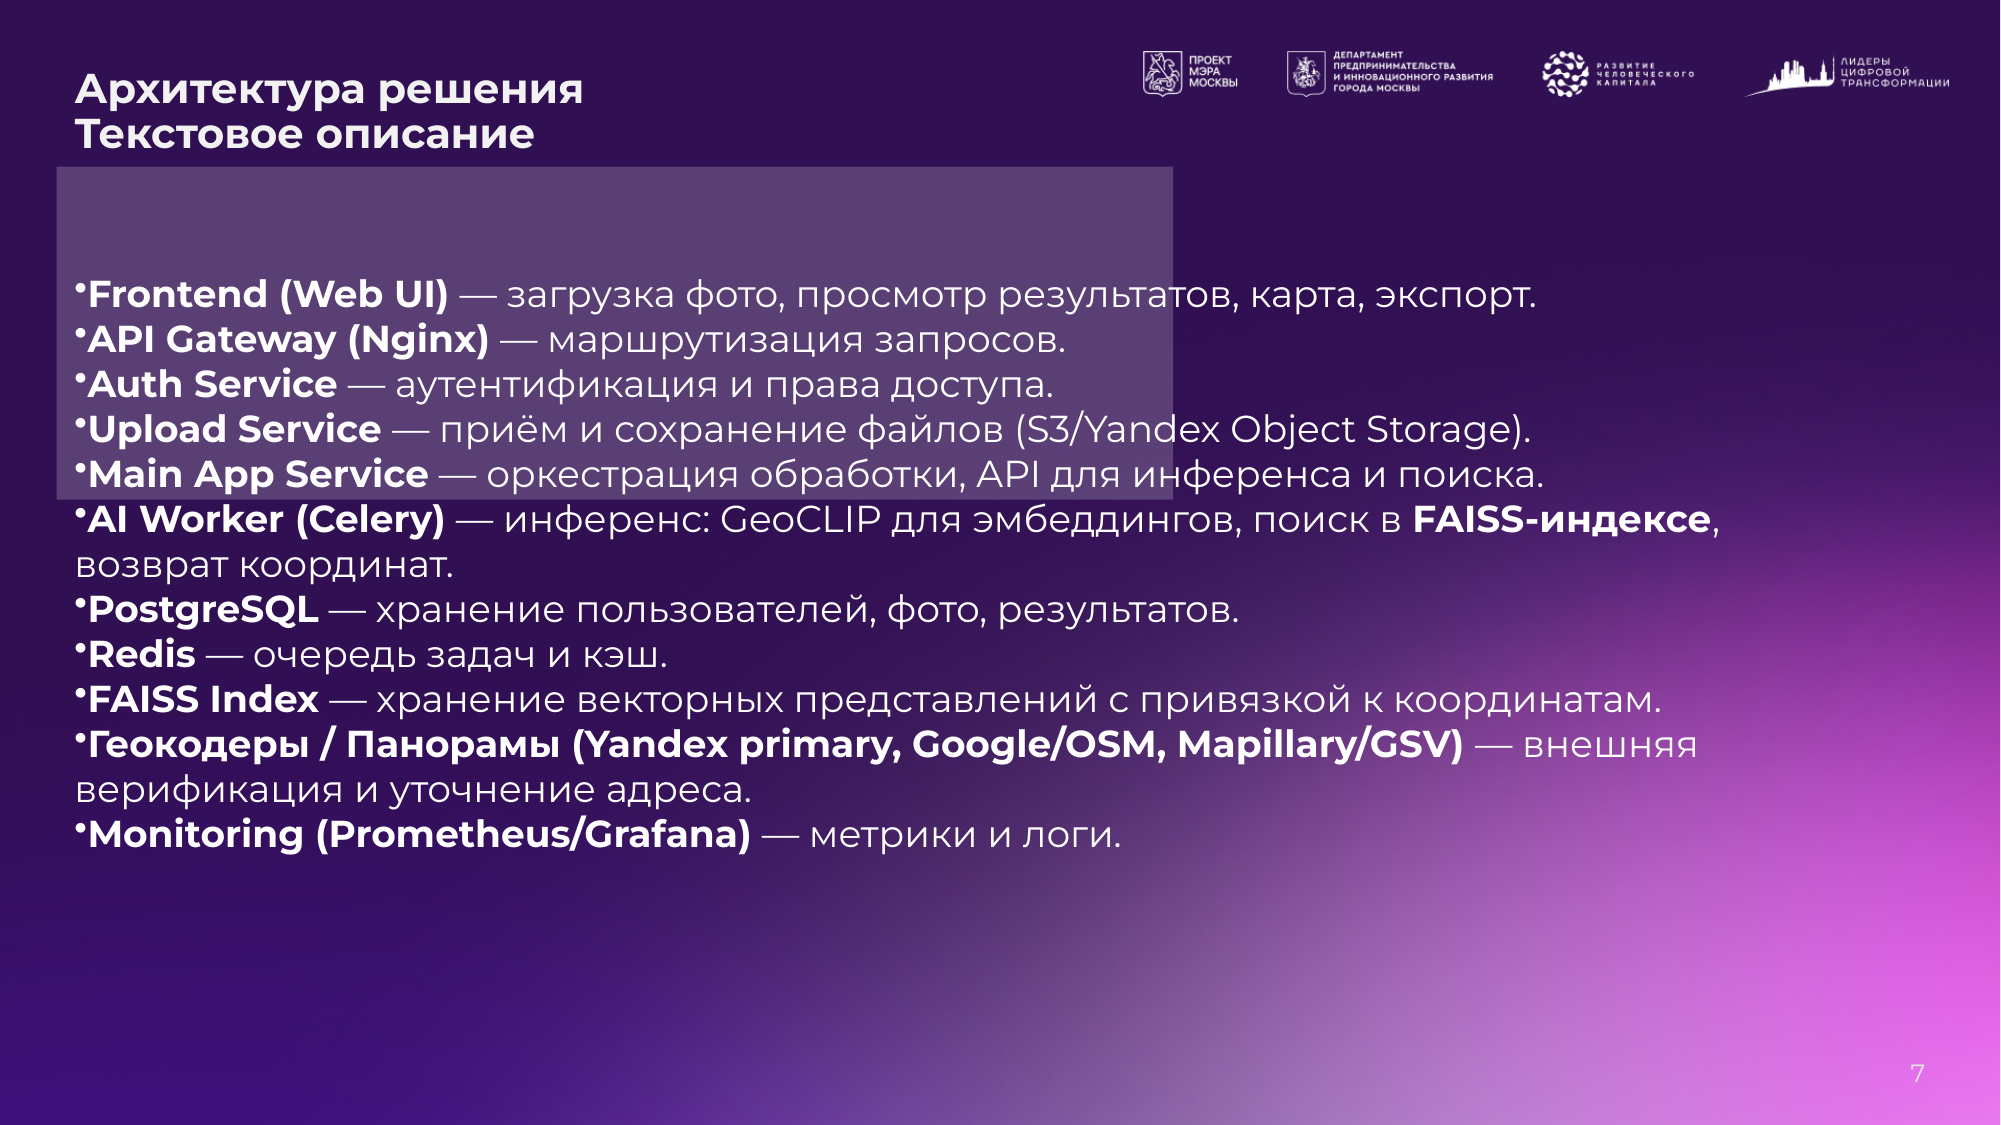

# Архитектура решения Текстовое описание
Frontend (Web UI) — загрузка фото, просмотр результатов, карта, экспорт.
API Gateway (Nginx) — маршрутизация запросов.
Auth Service — аутентификация и права доступа.
Upload Service — приём и сохранение файлов (S3/Yandex Object Storage).
Main App Service — оркестрация обработки, API для инференса и поиска.
AI Worker (Celery) — инференс: GeoCLIP для эмбеддингов, поиск в FAISS-индексе, возврат координат.
PostgreSQL — хранение пользователей, фото, результатов.
Redis — очередь задач и кэш.
FAISS Index — хранение векторных представлений с привязкой к координатам.
Геокодеры / Панорамы (Yandex primary, Google/OSM, Mapillary/GSV) — внешняя верификация и уточнение адреса.
Monitoring (Prometheus/Grafana) — метрики и логи.
7